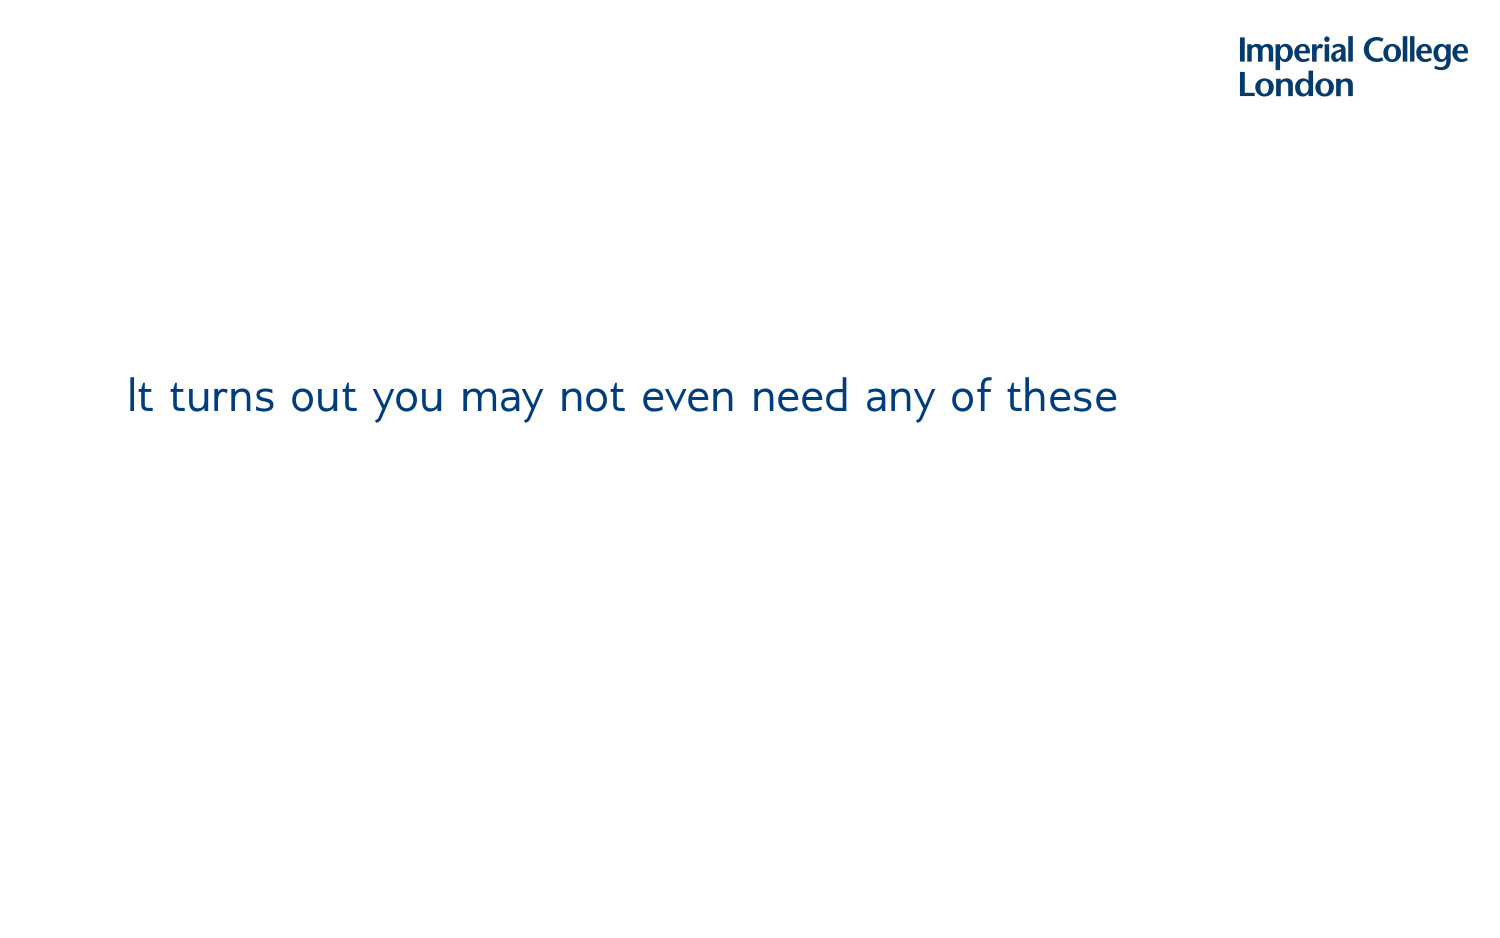

# It turns out you may not even need any of these